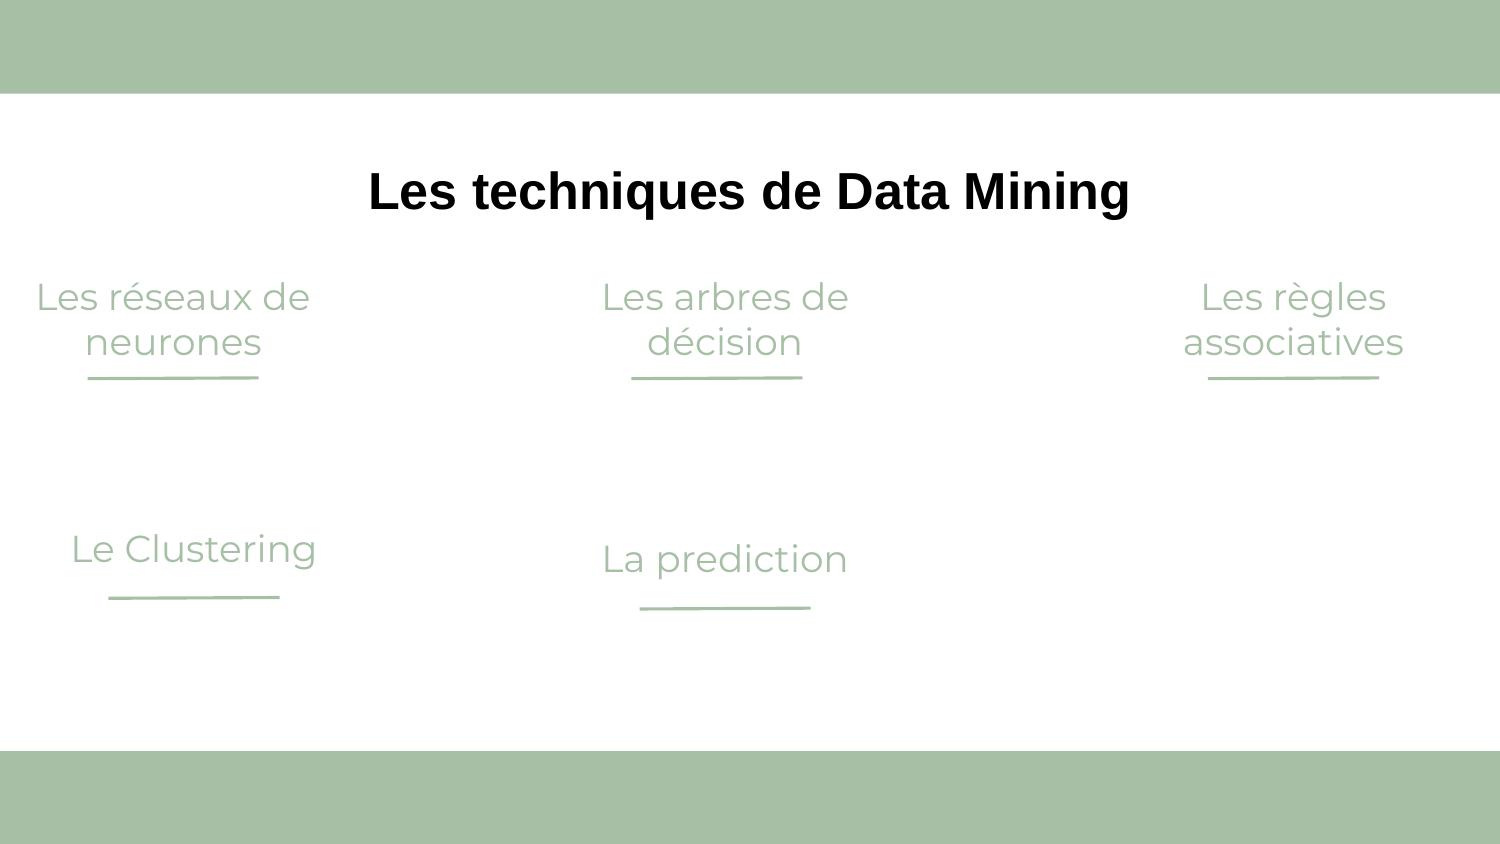

# Les techniques de Data Mining
Les réseaux de neurones
Les arbres de décision
Les règles associatives
Le Clustering
La prediction